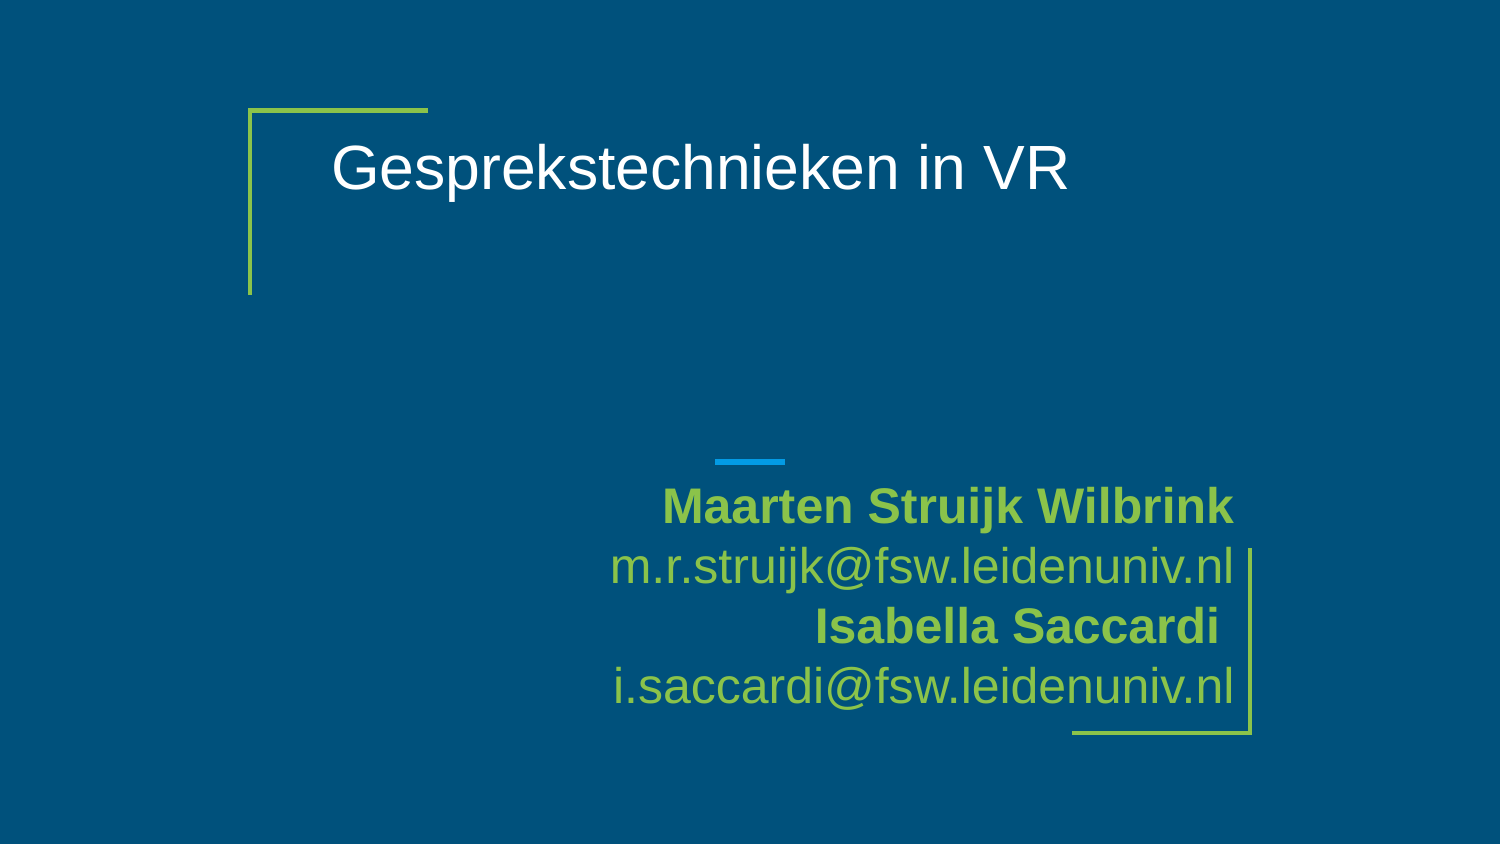

# Gesprekstechnieken in VR
Maarten Struijk Wilbrink m.r.struijk@fsw.leidenuniv.nl
Isabella Saccardi  i.saccardi@fsw.leidenuniv.nl